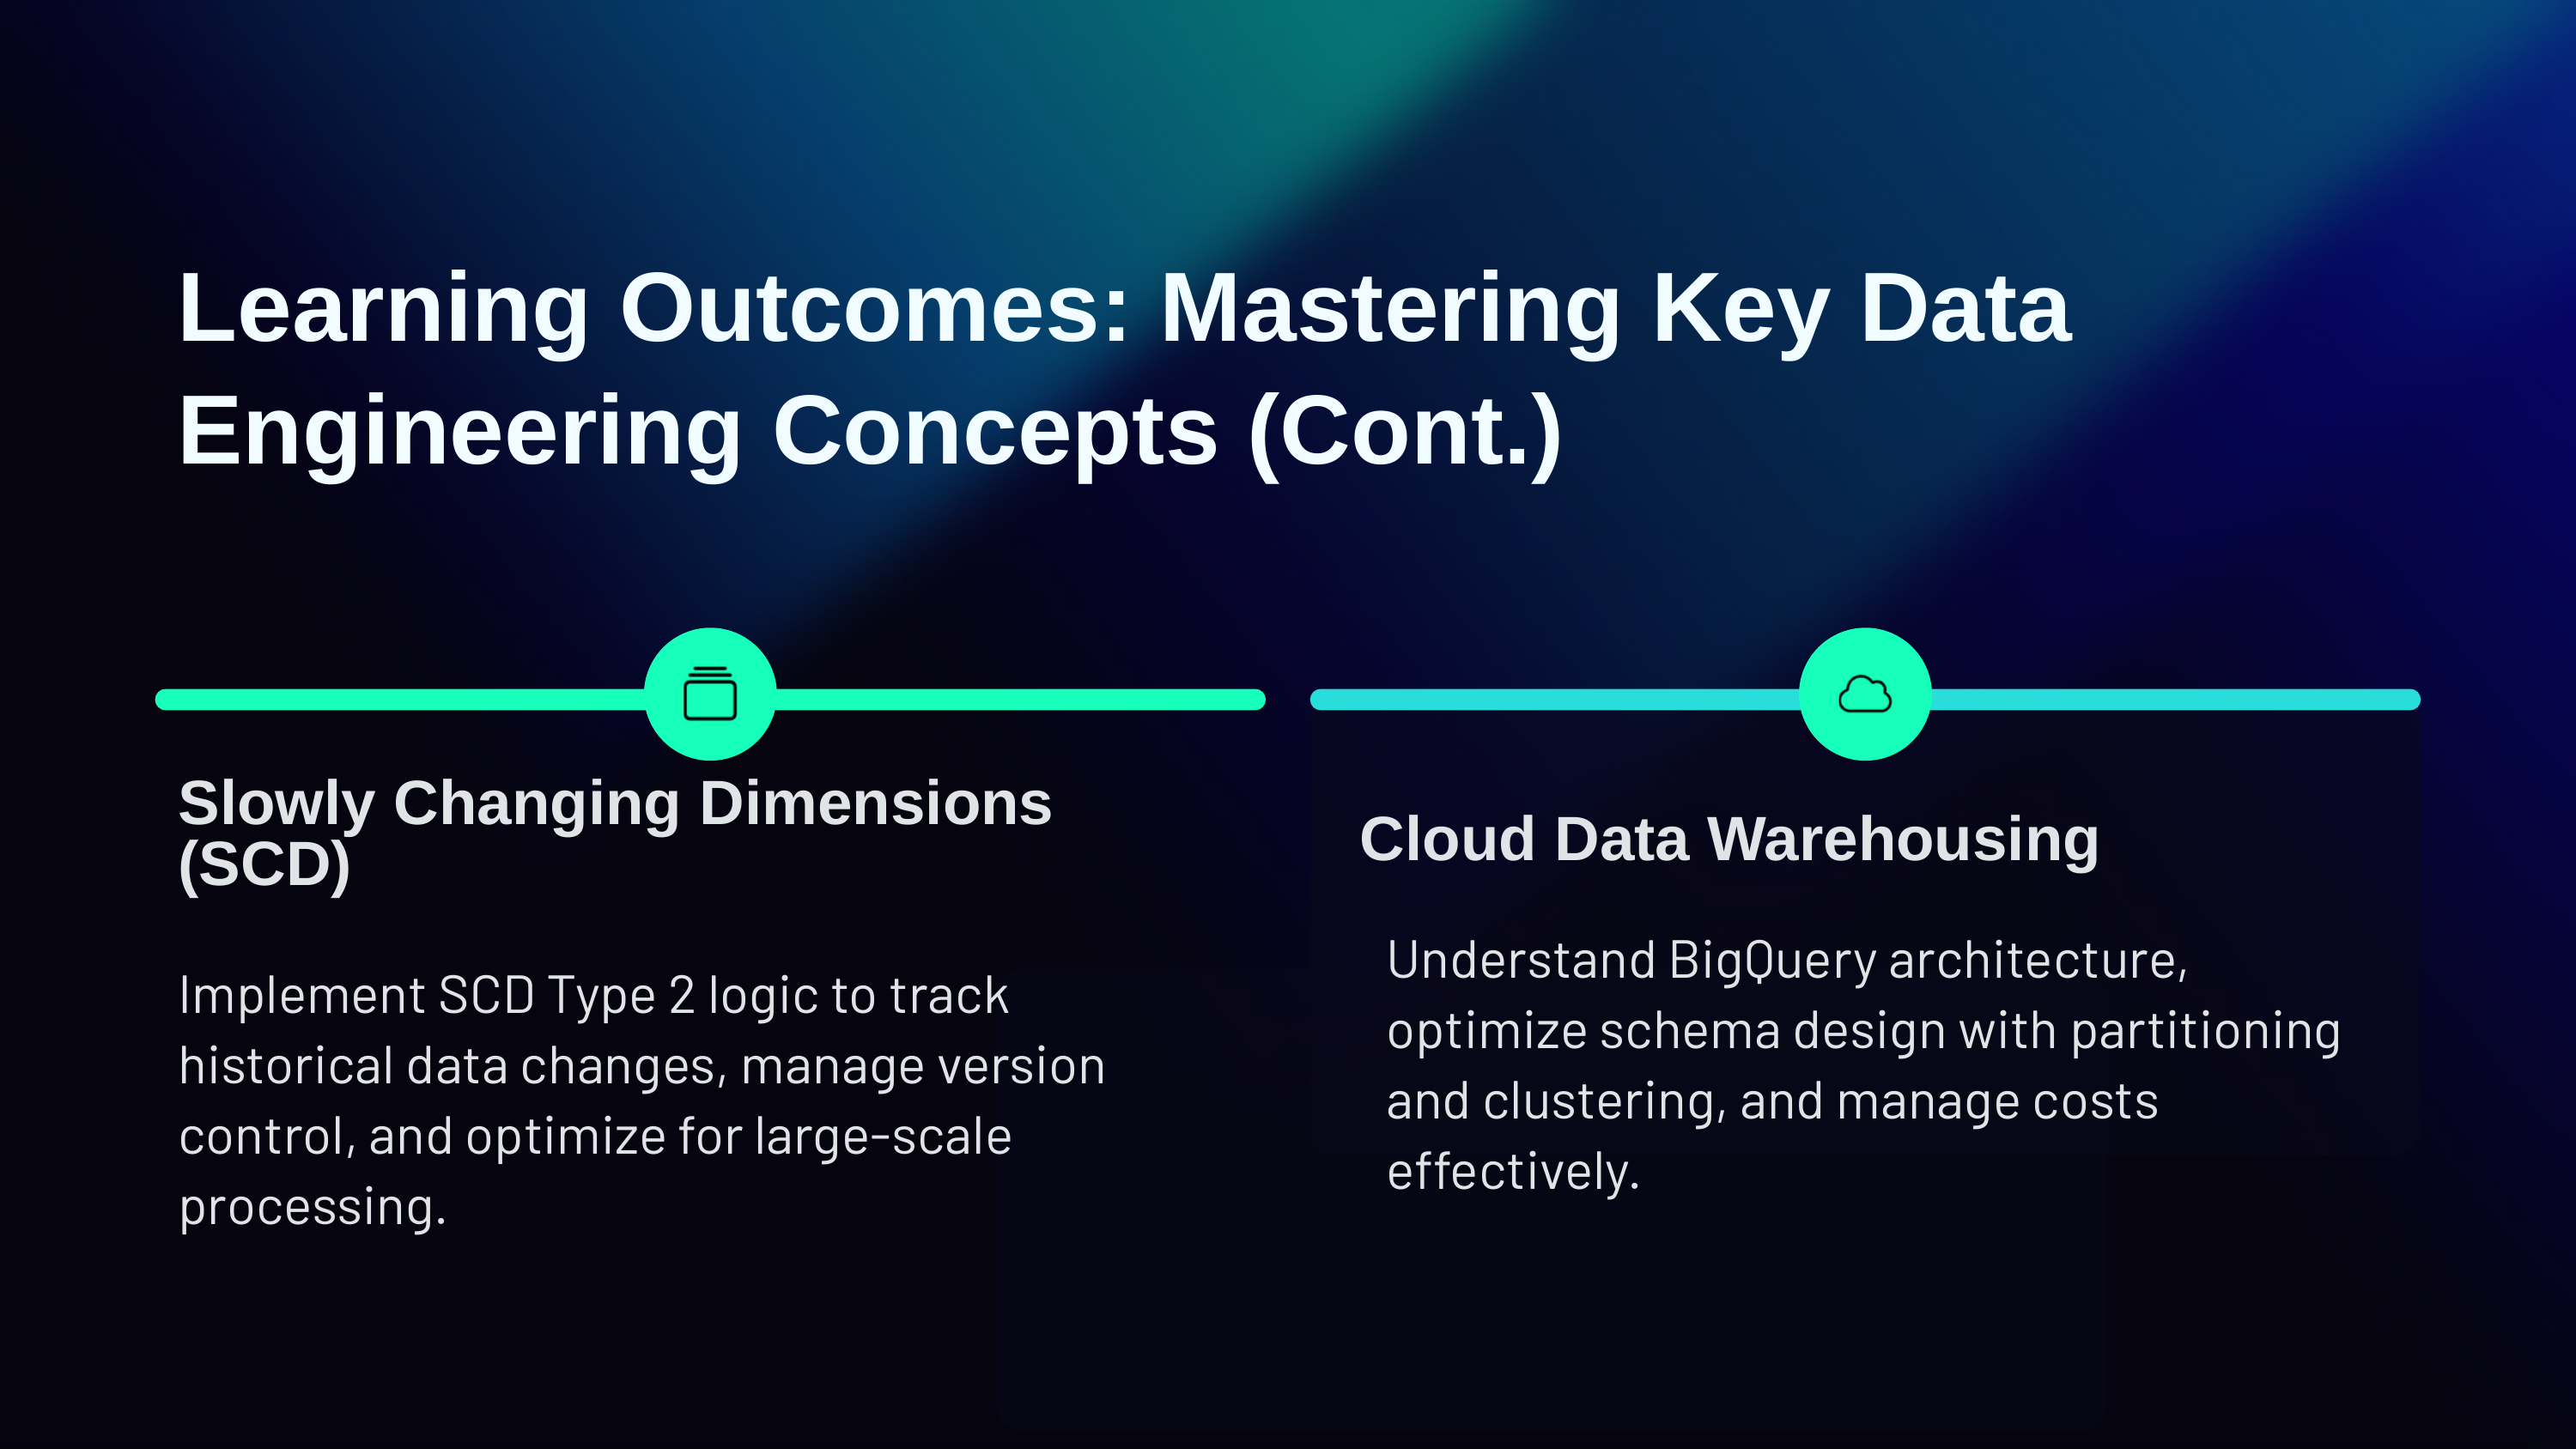

Learning Outcomes: Mastering Key Data Engineering Concepts (Cont.)

Slowly Changing Dimensions (SCD)
Cloud Data Warehousing
Understand BigQuery architecture, optimize schema design with partitioning and clustering, and manage costs effectively.
Implement SCD Type 2 logic to track historical data changes, manage version control, and optimize for large-scale processing.